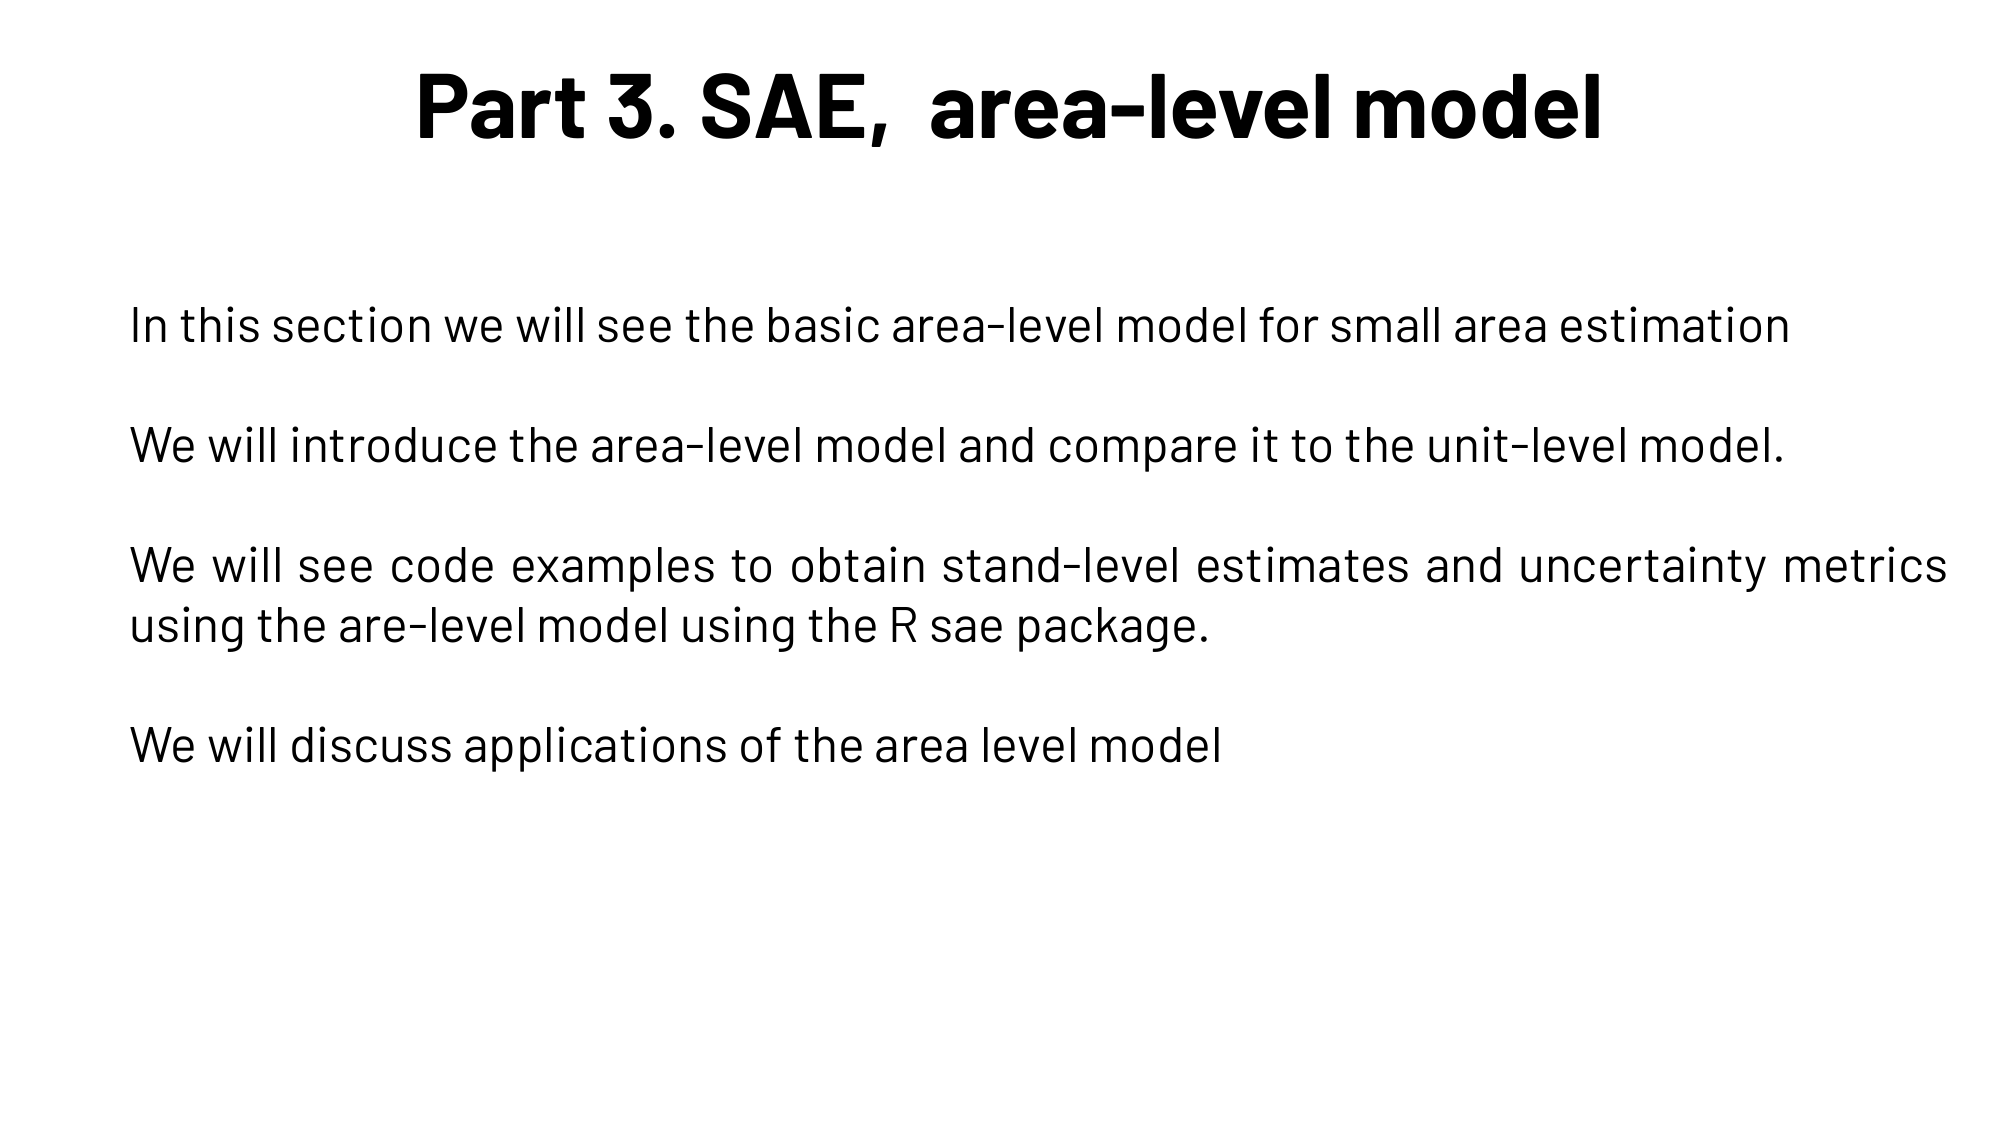

# Part 3. SAE,  area-level model
In this section we will see the basic area-level model for small area estimation

We will introduce the area-level model and compare it to the unit-level model.

We will see code examples to obtain stand-level estimates and uncertainty metrics using the are-level model using the R sae package.

We will discuss applications of the area level model